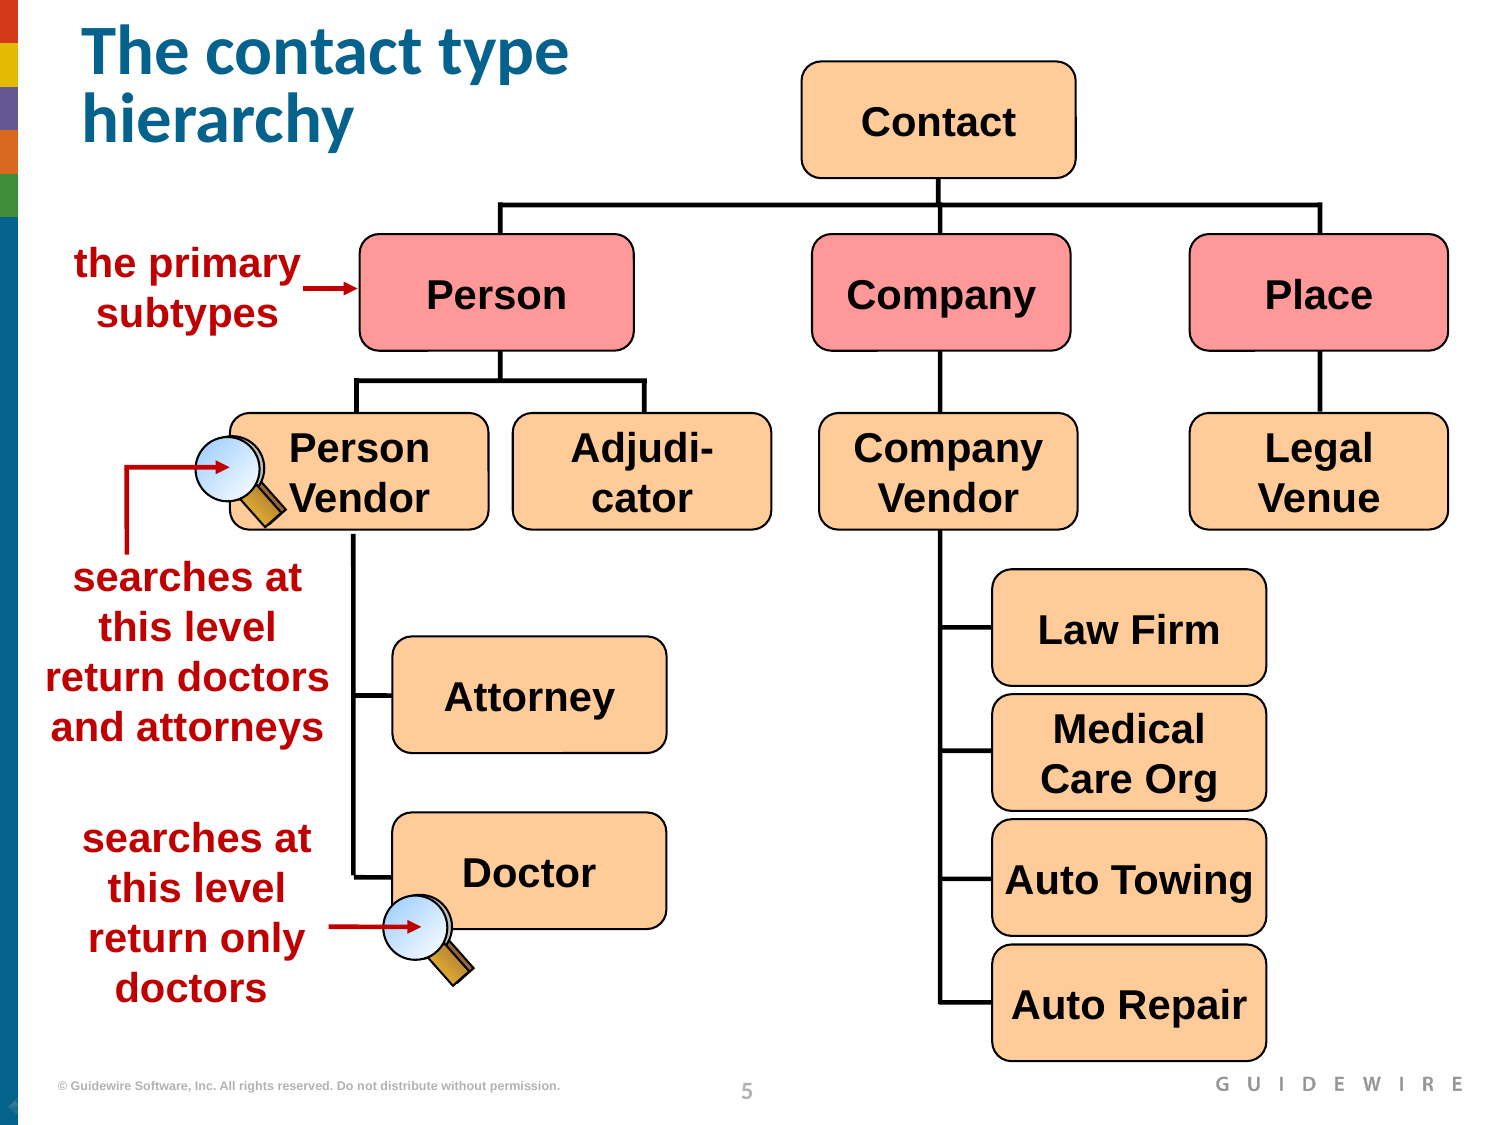

# The contact type hierarchy

Contact

Person

Place

Company
the primary subtypes

Person Vendor

Adjudi-
cator

Company Vendor

Legal
Venue

searches at this level return doctors and attorneys

Law Firm

Attorney

Medical Care Org

searches at this level return only doctors

Doctor

Auto Towing

Auto Repair